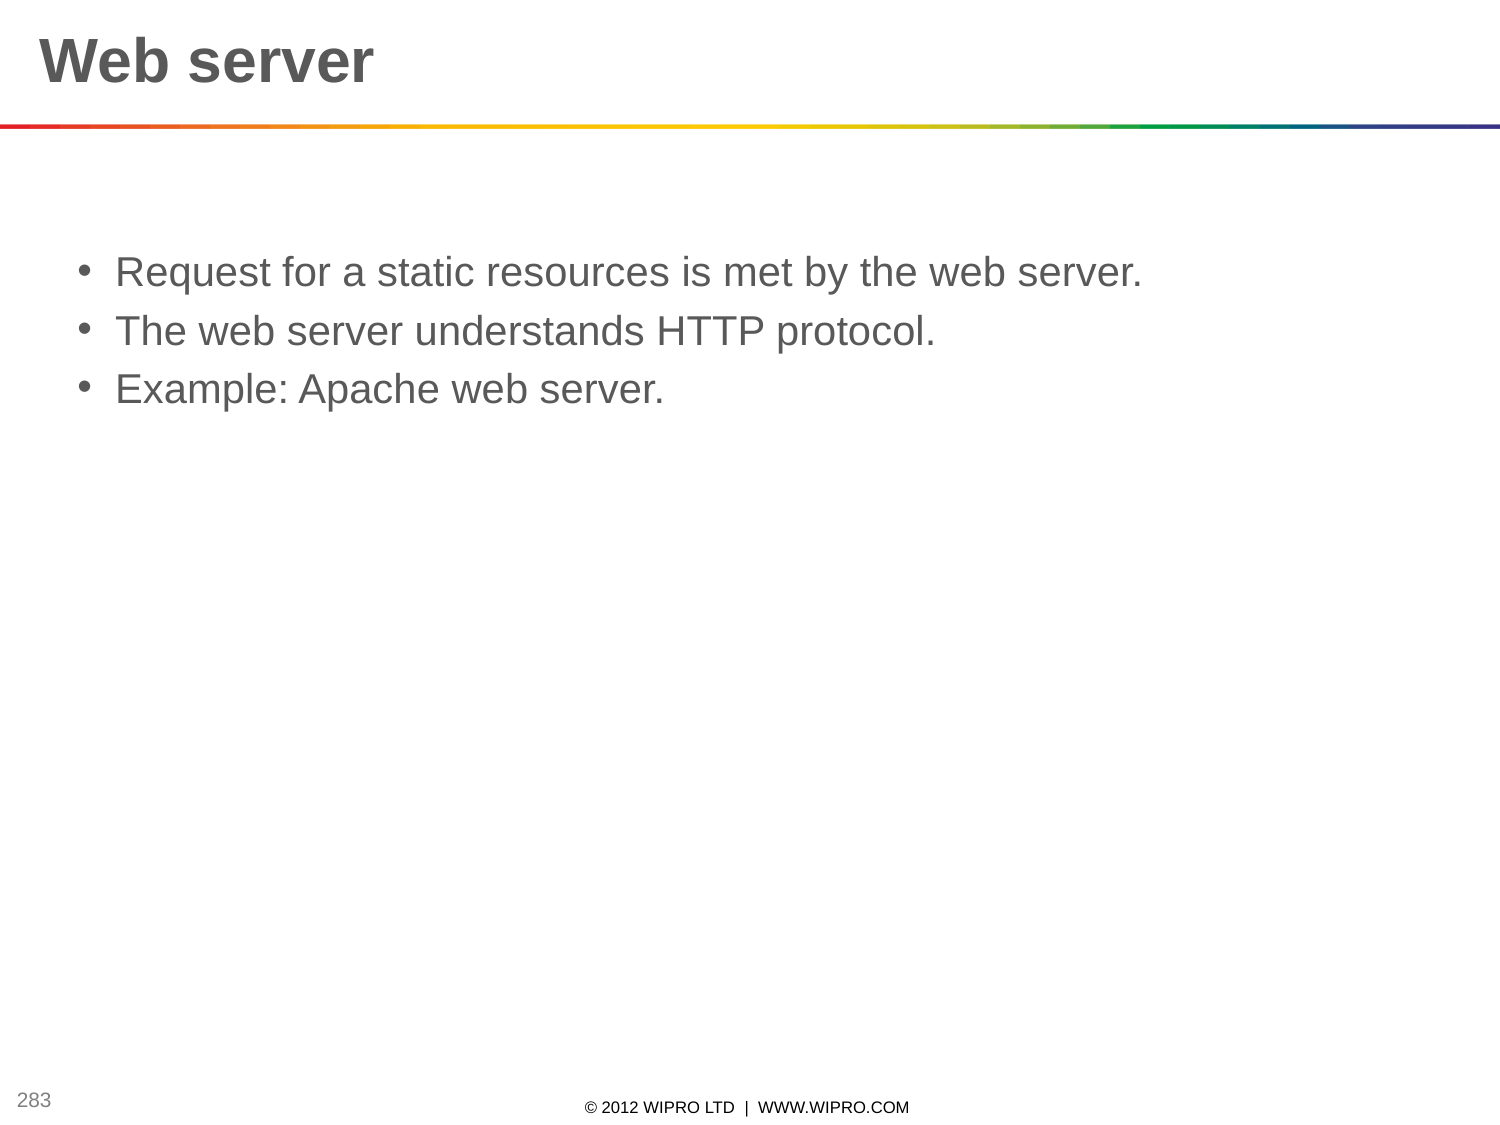

# Web server
Request for a static resources is met by the web server.
The web server understands HTTP protocol.
Example: Apache web server.